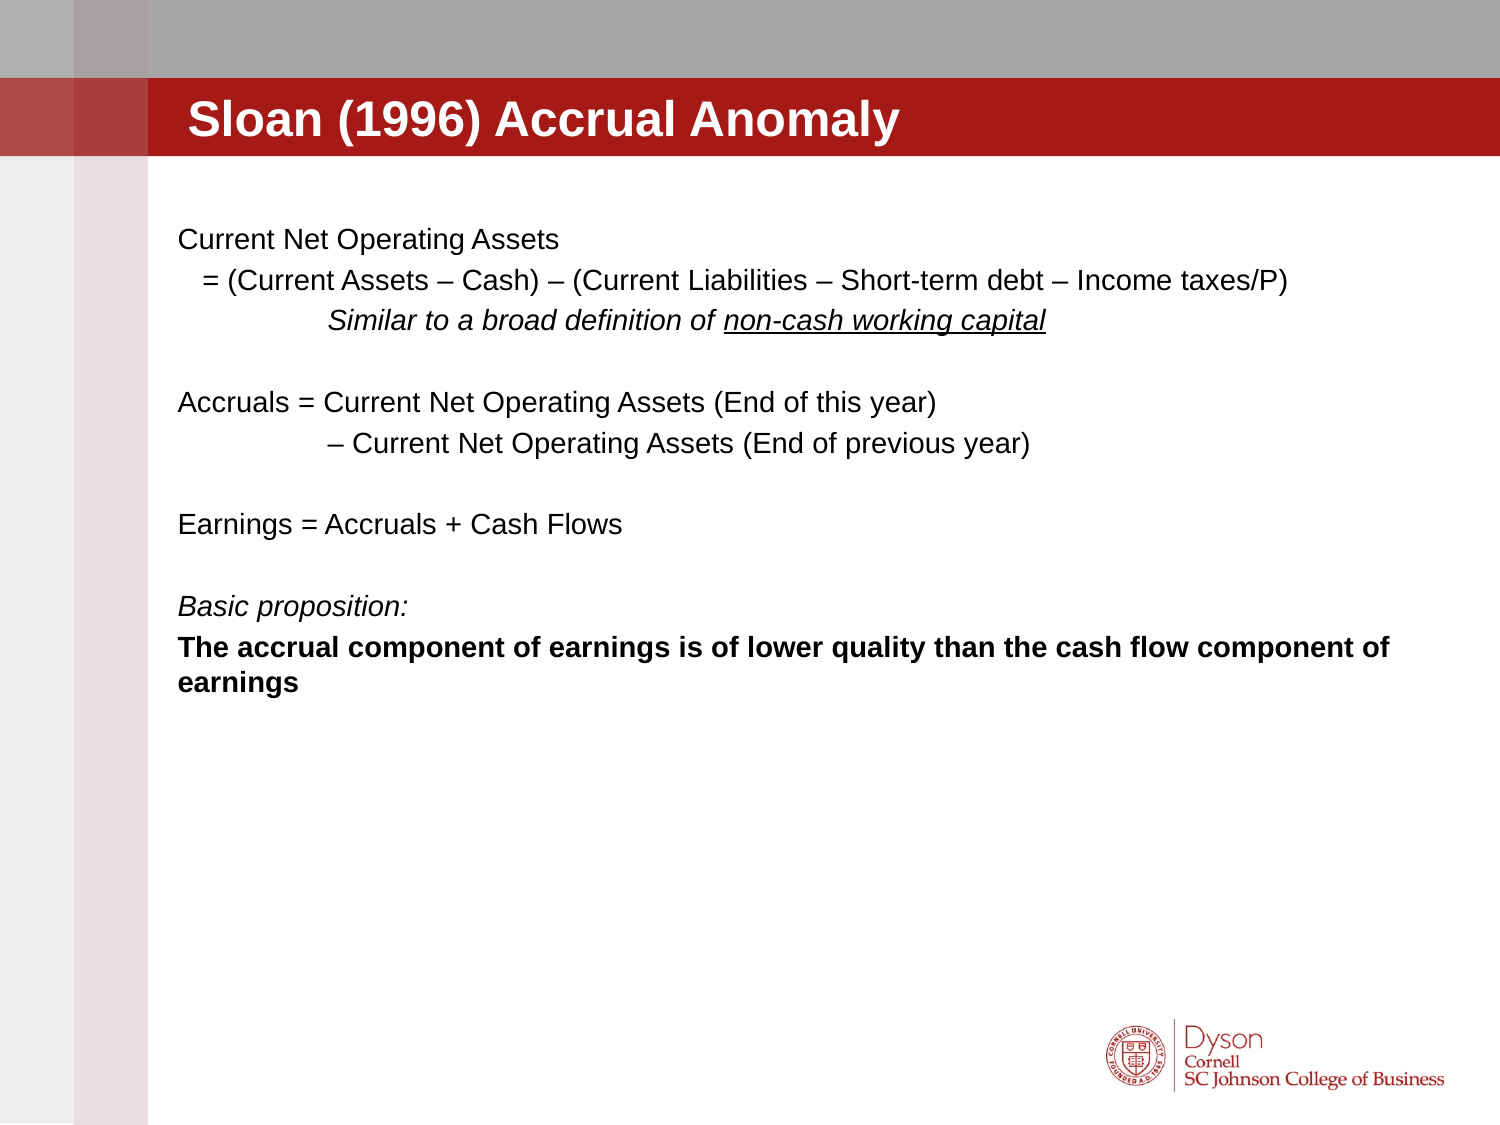

Sloan (1996) Accrual Anomaly
Current Net Operating Assets
   = (Current Assets – Cash) – (Current Liabilities – Short-term debt – Income taxes/P)
	Similar to a broad definition of non-cash working capital

Accruals = Current Net Operating Assets (End of this year)
	– Current Net Operating Assets (End of previous year)

Earnings = Accruals + Cash Flows

Basic proposition:
The accrual component of earnings is of lower quality than the cash flow component of earnings